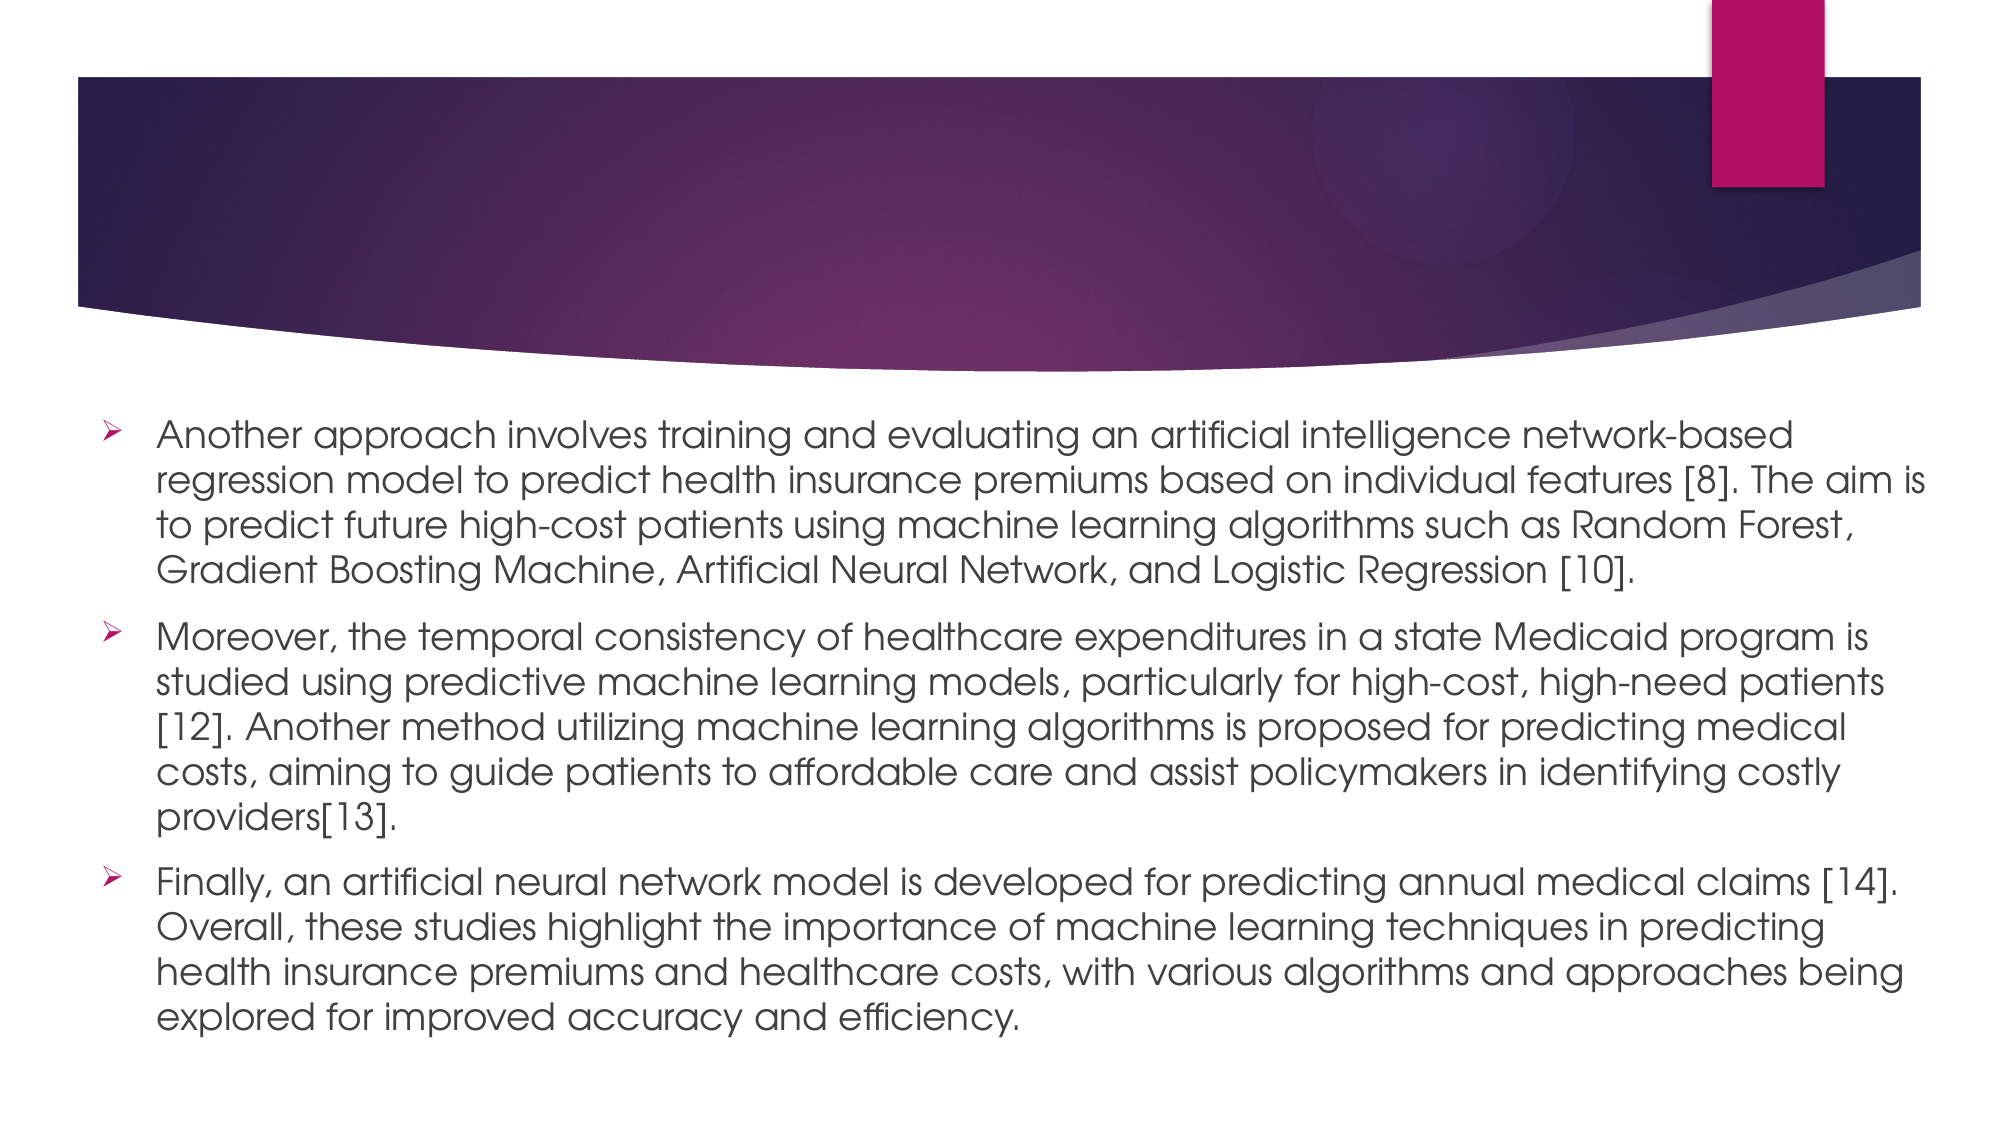

#
Another approach involves training and evaluating an artificial intelligence network-based regression model to predict health insurance premiums based on individual features [8]. The aim is to predict future high-cost patients using machine learning algorithms such as Random Forest, Gradient Boosting Machine, Artificial Neural Network, and Logistic Regression [10].
Moreover, the temporal consistency of healthcare expenditures in a state Medicaid program is studied using predictive machine learning models, particularly for high-cost, high-need patients [12]. Another method utilizing machine learning algorithms is proposed for predicting medical costs, aiming to guide patients to affordable care and assist policymakers in identifying costly providers[13].
Finally, an artificial neural network model is developed for predicting annual medical claims [14]. Overall, these studies highlight the importance of machine learning techniques in predicting health insurance premiums and healthcare costs, with various algorithms and approaches being explored for improved accuracy and efficiency.